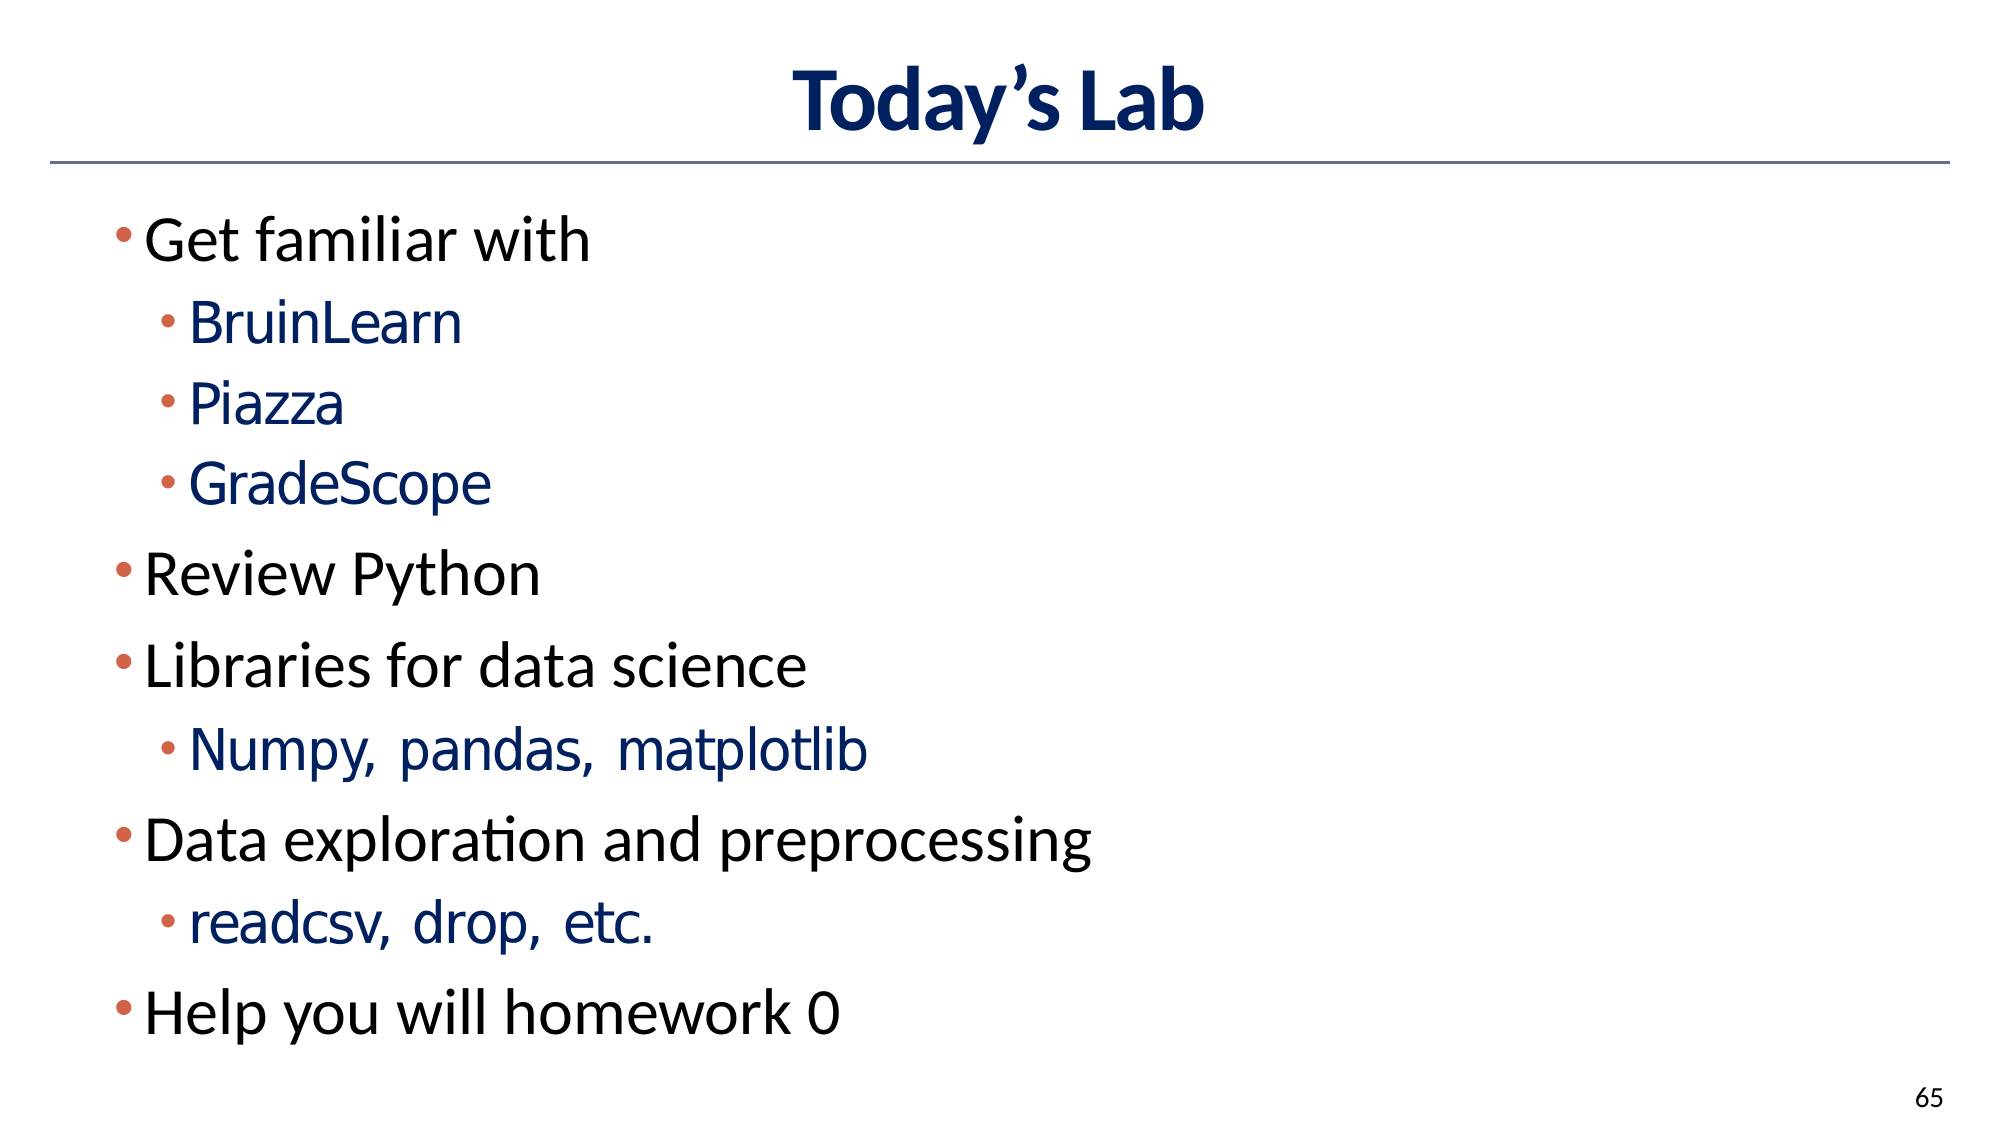

# Today’s Lab
Get familiar with
BruinLearn
Piazza
GradeScope
Review Python
Libraries for data science
Numpy, pandas, matplotlib
Data exploration and preprocessing
readcsv, drop, etc.
Help you will homework 0
65